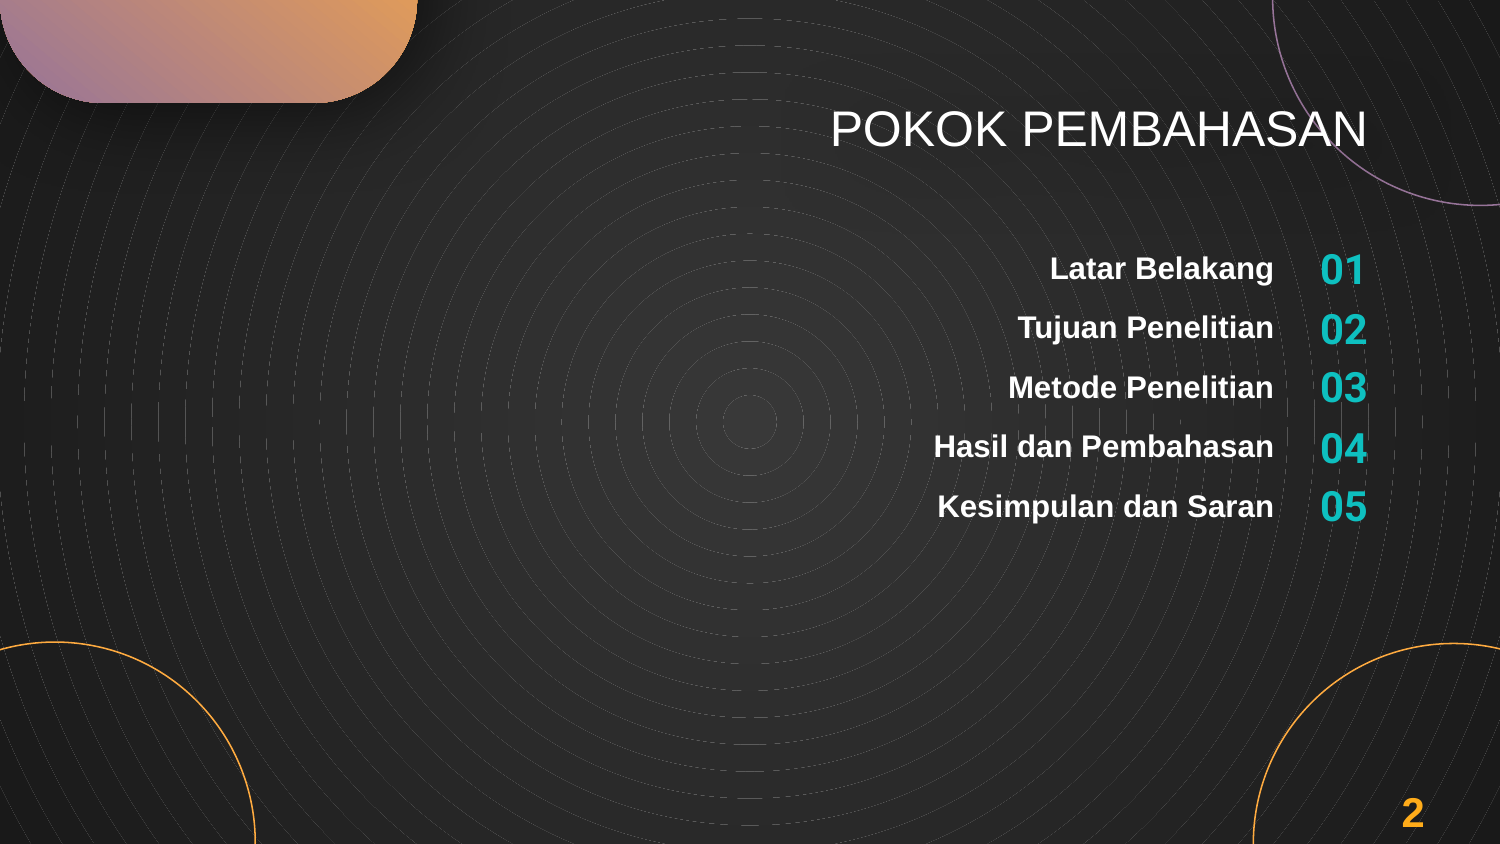

POKOK PEMBAHASAN
01
01
Latar Belakang
02
Tujuan Penelitian
03
Metode Penelitian
04
Hasil dan Pembahasan
05
Kesimpulan dan Saran

2